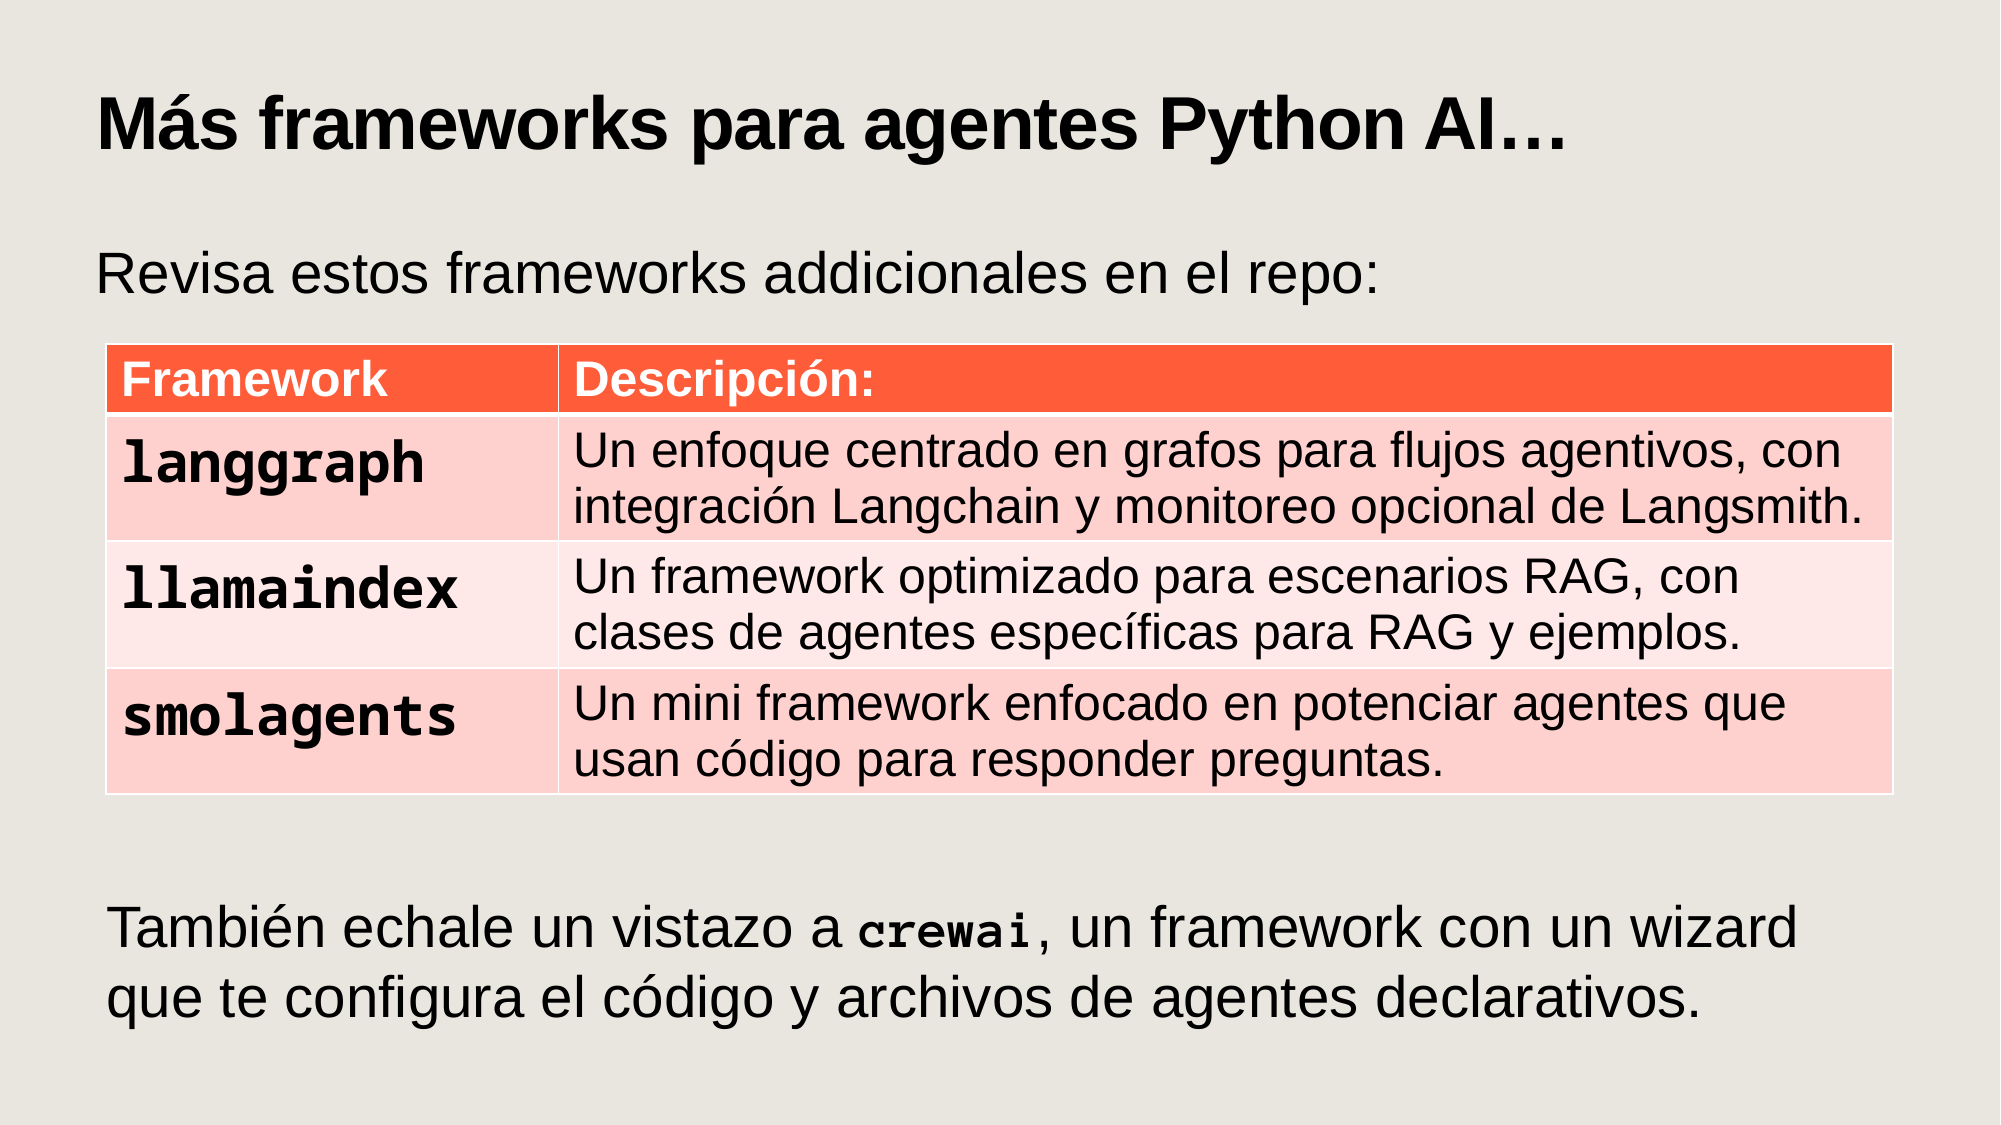

# Más frameworks para agentes Python AI…
Revisa estos frameworks addicionales en el repo:
| Framework | Descripción: |
| --- | --- |
| langgraph | Un enfoque centrado en grafos para flujos agentivos, con integración Langchain y monitoreo opcional de Langsmith. |
| llamaindex | Un framework optimizado para escenarios RAG, con clases de agentes específicas para RAG y ejemplos. |
| smolagents | Un mini framework enfocado en potenciar agentes que usan código para responder preguntas. |
También echale un vistazo a crewai, un framework con un wizard que te configura el código y archivos de agentes declarativos.